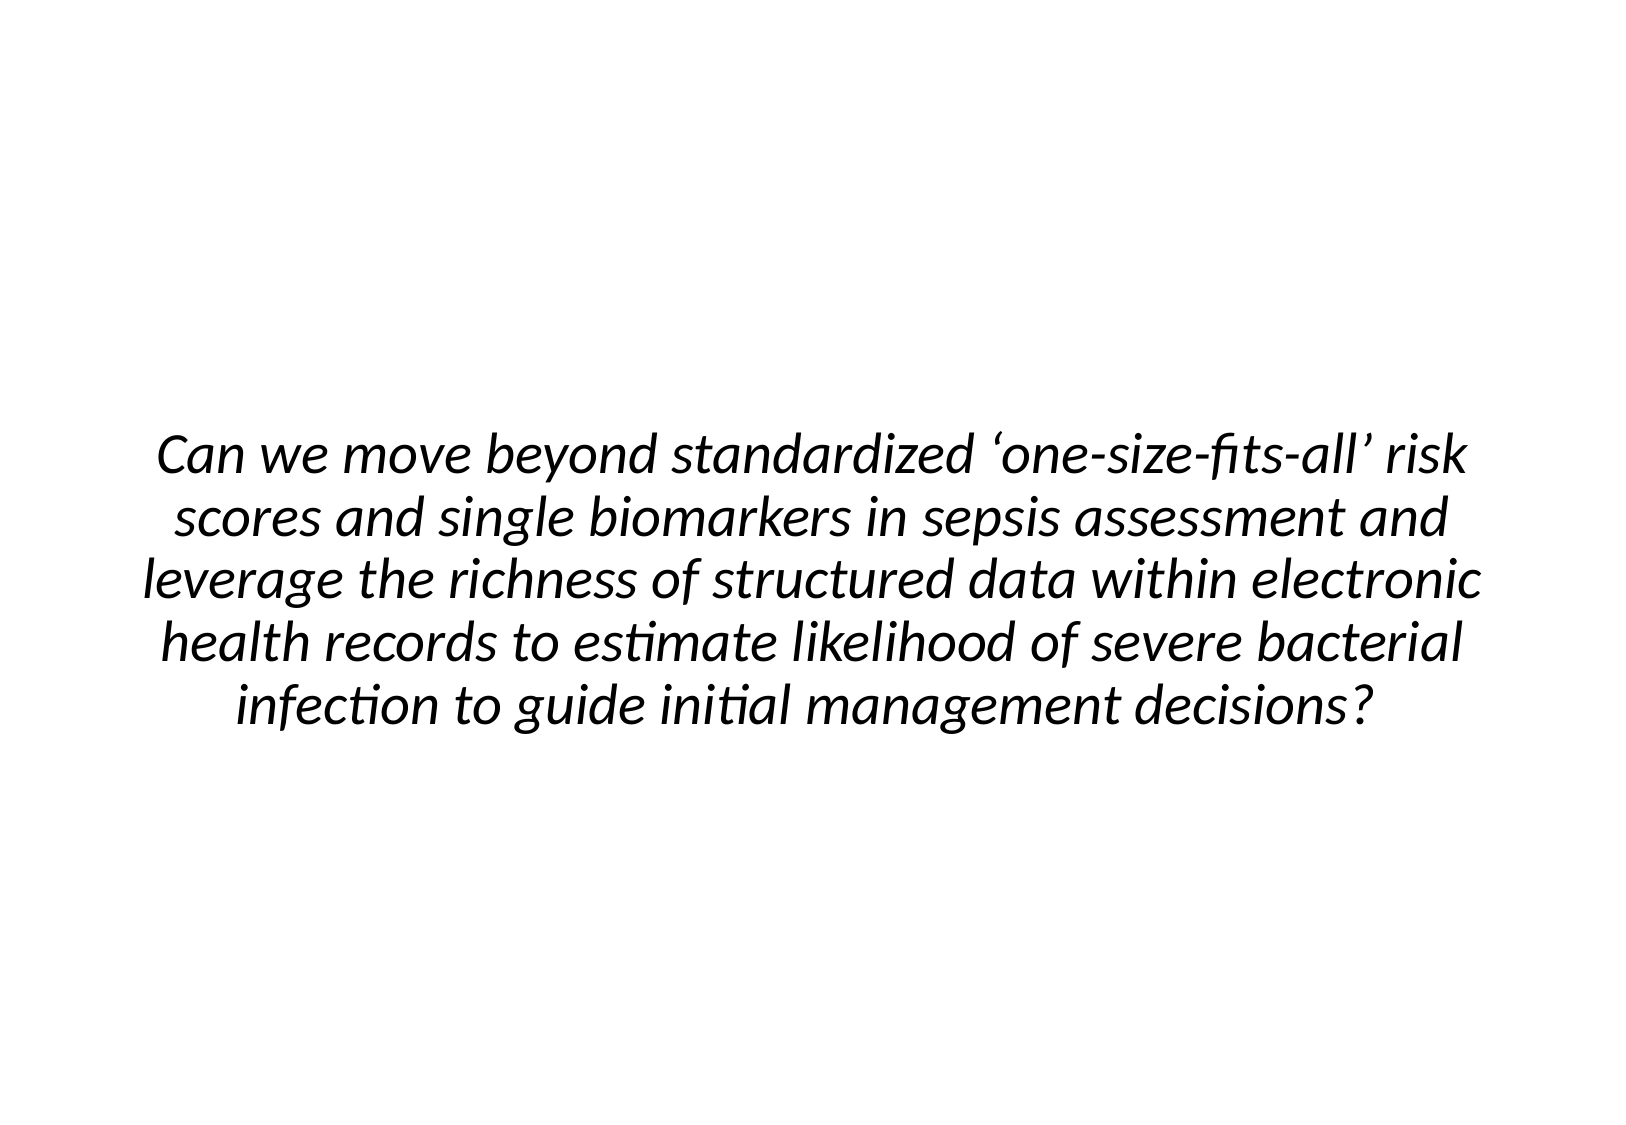

#
Can we move beyond standardized ‘one-size-fits-all’ risk scores and single biomarkers in sepsis assessment and leverage the richness of structured data within electronic health records to estimate likelihood of severe bacterial infection to guide initial management decisions?